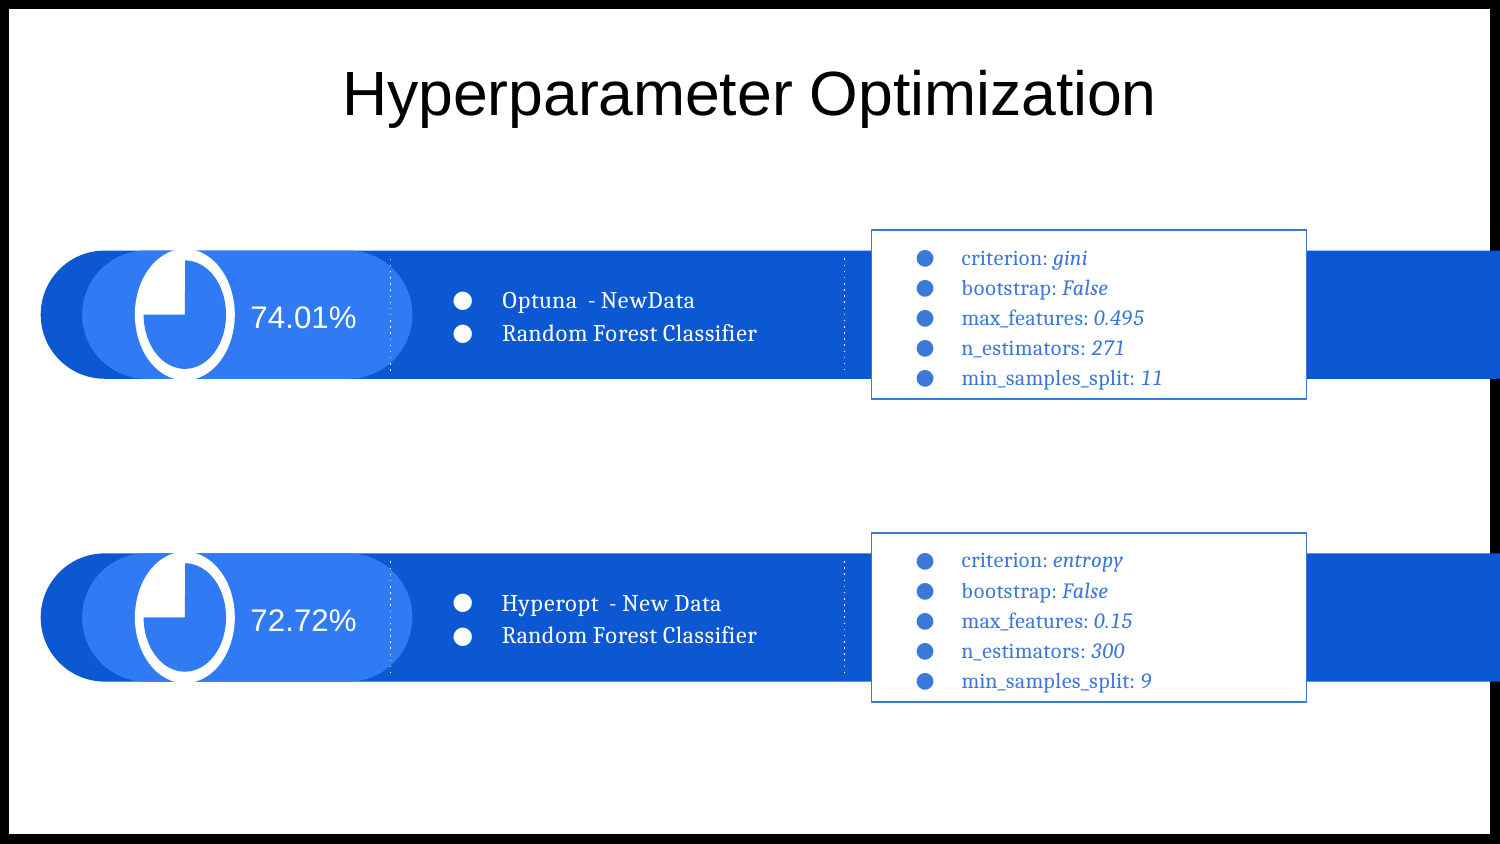

# Hyperparameter Optimization

Optuna  - NewData
Random Forest Classifier
criterion: gini
bootstrap: False
max_features: 0.495
n_estimators: 271
min_samples_split: 11

74.01%

Hyperopt  - New Data
Random Forest Classifier
criterion: entropy
bootstrap: False
max_features: 0.15
n_estimators: 300
min_samples_split: 9

72.72%